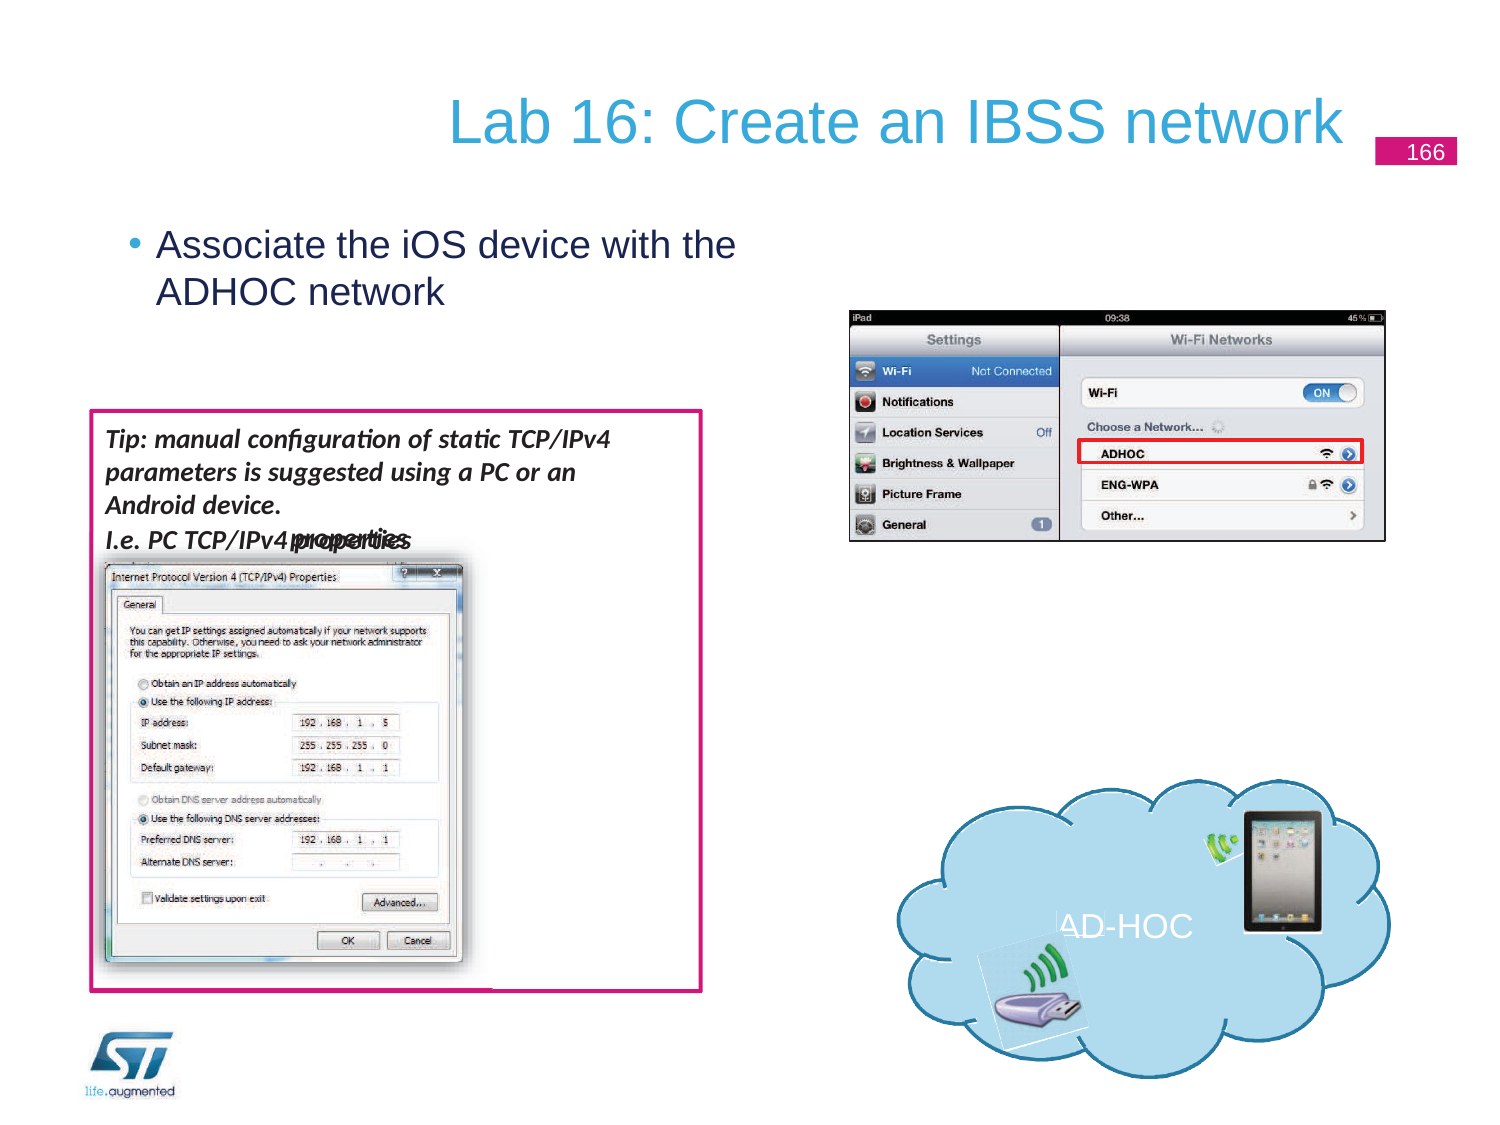

# Lab 16: Create an IBSS network
166
Associate the iOS device with the ADHOC network

Tip: manual configuration of static TCP/IPv4 parameters is suggested using a PC or an Android device.
properties

I.e. PC TCP/IPv4 properties

AD-HOC